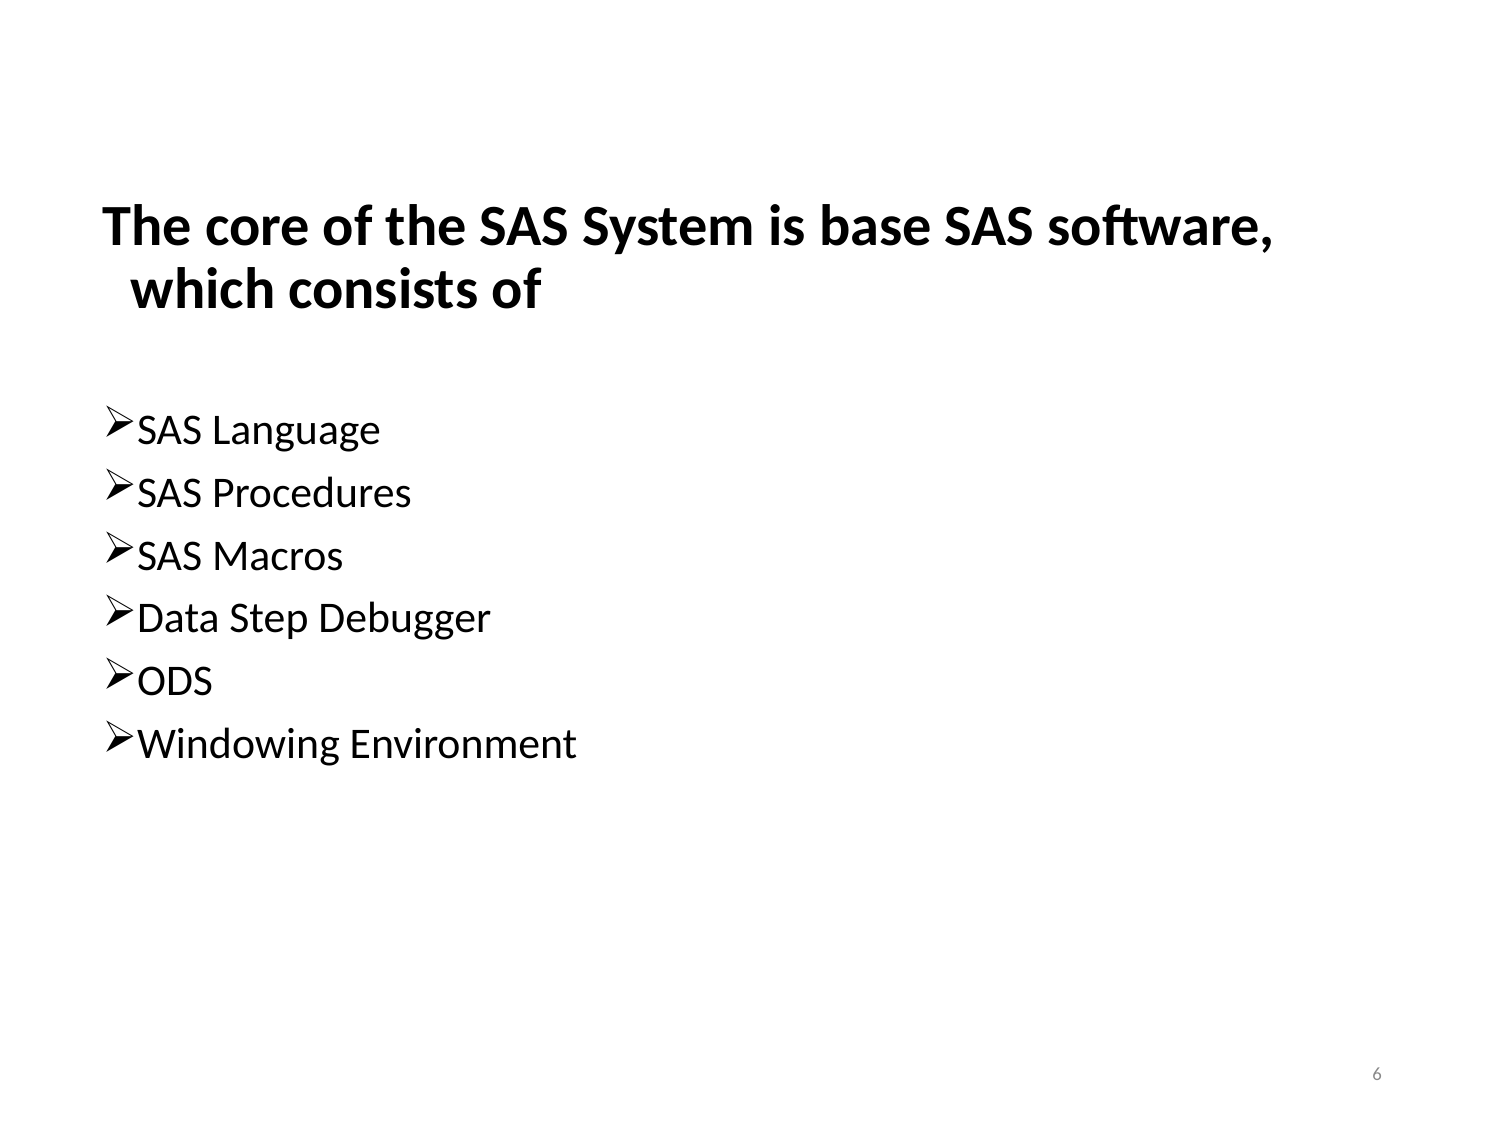

The core of the SAS System is base SAS software, which consists of
SAS Language
SAS Procedures
SAS Macros
Data Step Debugger
ODS
Windowing Environment

6